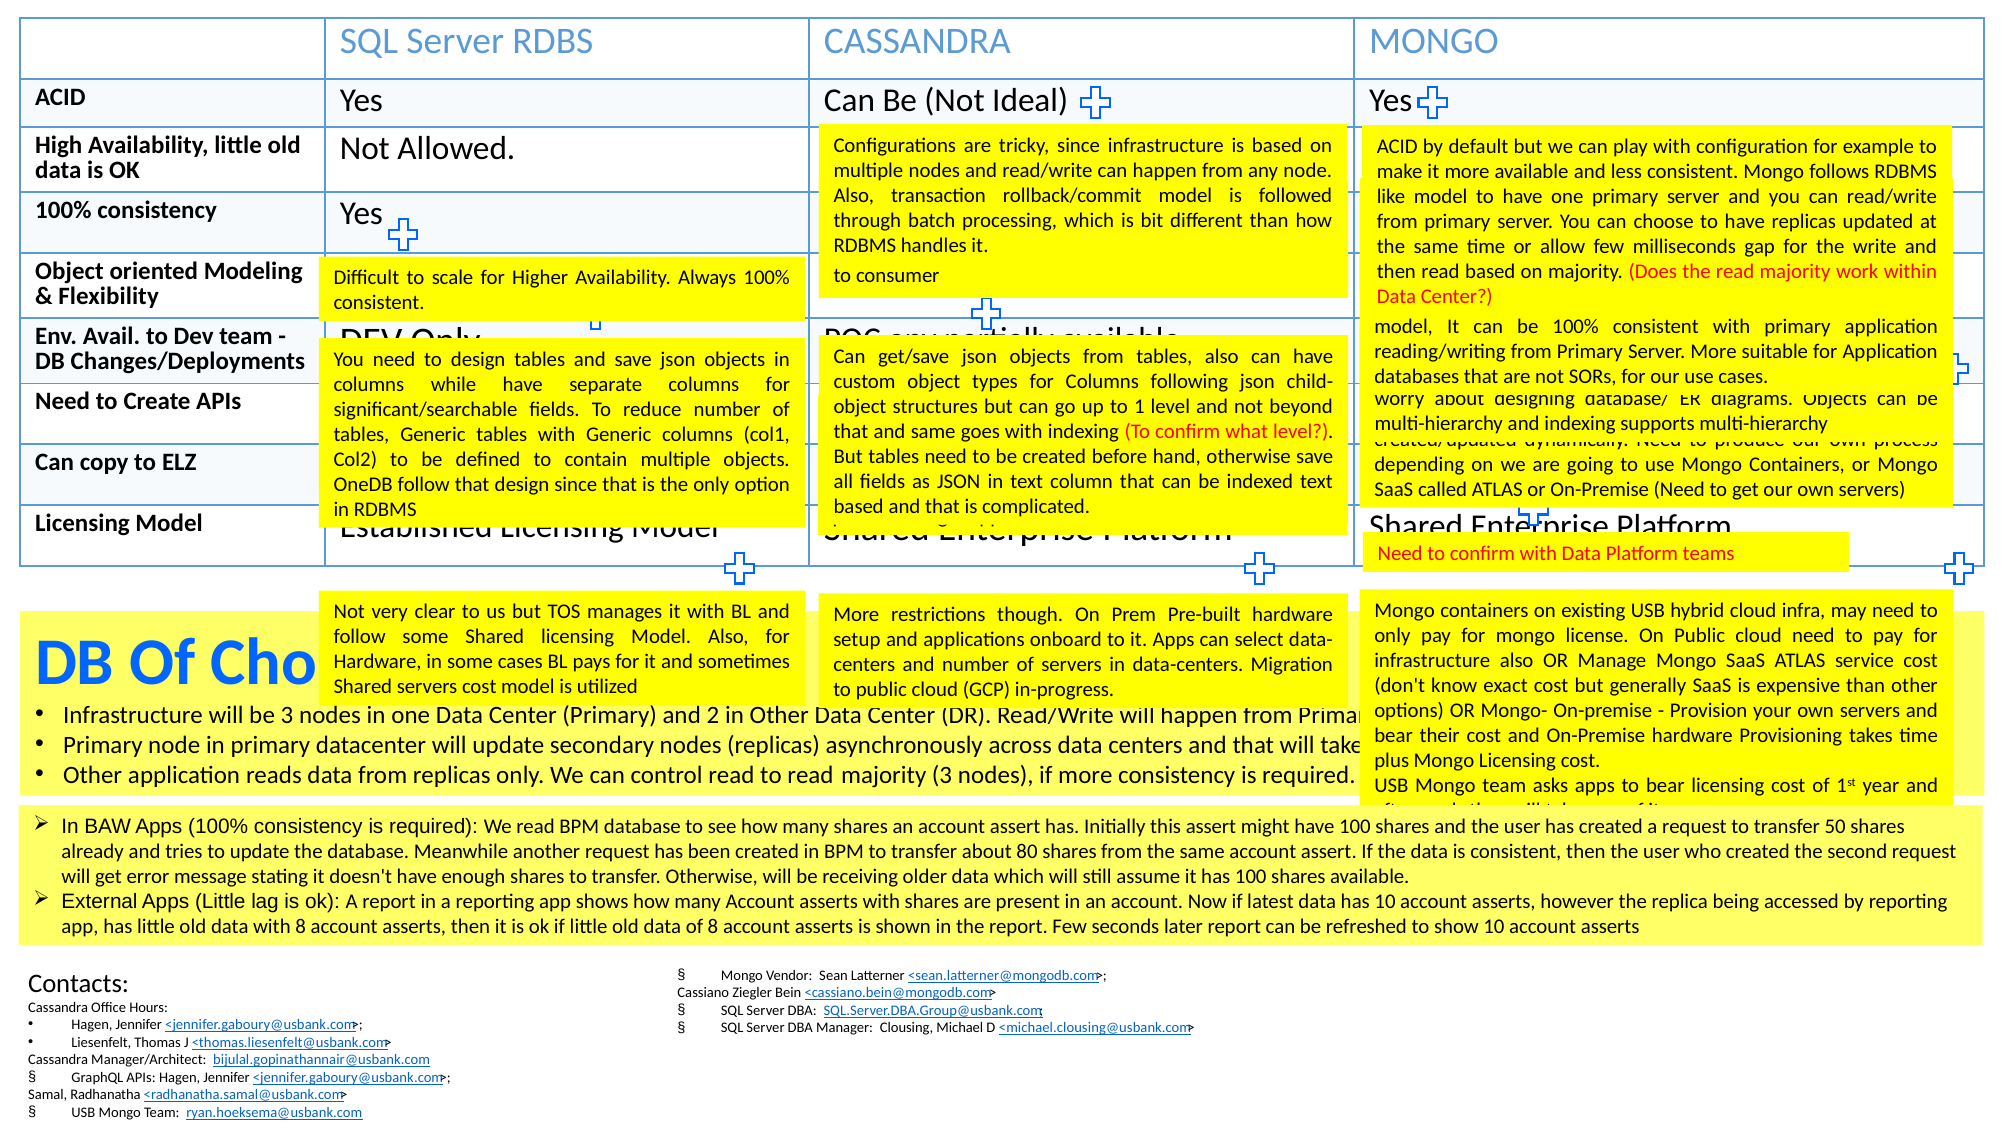

|  | SQL Server RDBS | CASSANDRA | MONGO |
| --- | --- | --- | --- |
| ACID | Yes | Can Be (Not Ideal) | Yes |
| High Availability, little old data is OK | Not Allowed. | Winner!!! | Yes |
| 100% consistency | Yes | Can Be (Not Ideal) | Yes/ Better Designed for this. |
| Object oriented Modeling & Flexibility | Least Favorable | 2nd Choice | Winner!!! |
| Env. Avail. to Dev team - DB Changes/Deployments | DEV Only | POC env partially available | All environments under App Team Control |
| Need to Create APIs | No | Yes (GraphQL APIs.) | No |
| Can copy to ELZ | Yes | Yes | Yes |
| Licensing Model | Established Licensing Model | Shared Enterprise Platform | Shared Enterprise Platform. |

Configurations are tricky, since infrastructure is based on multiple nodes and read/write can happen from any node. Also, transaction rollback/commit model is followed through batch processing, which is bit different than how RDBMS handles it.
ACID by default but we can play with configuration for example to make it more available and less consistent. Mongo follows RDBMS like model to have one primary server and you can read/write from primary server. You can choose to have replicas updated at the same time or allow few milliseconds gap for the write and then read based on majority. (Does the read majority work within Data Center?)

Can be configured to be more available and less consistent. Follow Primary server concept for Write and has replication/ Sharding model. Read can be from Primary OR from replicas based on majority OR from any replica with majority or not.
Ideal for Catalog apps, like Netflix, Amazon shopping, Enterprise Data. Supports multiple replication across multiple regions. Read/Write from any node, from closest to consumer

Mongo can be configured to be more Available and can replicate in Other Regions like Europe. But since Mongo follows primary server model, It can be 100% consistent with primary application reading/writing from Primary Server. More suitable for Application databases that are not SORs, for our use cases.
Difficult to scale for Higher Availability. Always 100% consistent.
Configurations are tricky

Get/ save json objects. Table structures/ indices / collections can be updated dynamically. Just design your business objects, don’t worry about designing database/ ER diagrams. Objects can be multi-hierarchy and indexing supports multi-hierarchy
Can get/save json objects from tables, also can have custom object types for Columns following json child-object structures but can go up to 1 level and not beyond that and same goes with indexing (To confirm what level?). But tables need to be created before hand, otherwise save all fields as JSON in text column that can be indexed text based and that is complicated.
You need to design tables and save json objects in columns while have separate columns for significant/searchable fields. To reduce number of tables, Generic tables with Generic columns (col1, Col2) to be defined to contain multiple objects. OneDB follow that design since that is the only option in RDBMS

Db changes will be minimal since tables/indices can be created/updated dynamically. Need to produce our own process depending on we are going to use Mongo Containers, or Mongo SaaS called ATLAS or On-Premise (Need to get our own servers)
Use POC as Dev. But can partially work because still need to confirm db design with Cassandra office hours and need to get APIs created even in POC with the support of another team. For higher environments need to follow process and get approvals from Cassandra team
For Higher environment run DB scripts as part of deployments and for UAT and PROD need approvals to run db script

Need to confirm with Data Platform teams

Mongo containers on existing USB hybrid cloud infra, may need to only pay for mongo license. On Public cloud need to pay for infrastructure also OR Manage Mongo SaaS ATLAS service cost (don't know exact cost but generally SaaS is expensive than other options) OR Mongo- On-premise - Provision your own servers and bear their cost and On-Premise hardware Provisioning takes time plus Mongo Licensing cost.
USB Mongo team asks apps to bear licensing cost of 1st year and afterwards they will take care of it.
Not very clear to us but TOS manages it with BL and follow some Shared licensing Model. Also, for Hardware, in some cases BL pays for it and sometimes Shared servers cost model is utilized
More restrictions though. On Prem Pre-built hardware setup and applications onboard to it. Apps can select data-centers and number of servers in data-centers. Migration to public cloud (GCP) in-progress.
DB Of Choice: MONGO DB
Infrastructure will be 3 nodes in one Data Center (Primary) and 2 in Other Data Center (DR). Read/Write will happen from Primary node in Primary Data Center.
Primary node in primary datacenter will update secondary nodes (replicas) asynchronously across data centers and that will take few milliseconds.
Other application reads data from replicas only. We can control read to read majority (3 nodes), if more consistency is required.
In BAW Apps (100% consistency is required): We read BPM database to see how many shares an account assert has. Initially this assert might have 100 shares and the user has created a request to transfer 50 shares already and tries to update the database. Meanwhile another request has been created in BPM to transfer about 80 shares from the same account assert. If the data is consistent, then the user who created the second request will get error message stating it doesn't have enough shares to transfer. Otherwise, will be receiving older data which will still assume it has 100 shares available.
External Apps (Little lag is ok): A report in a reporting app shows how many Account asserts with shares are present in an account. Now if latest data has 10 account asserts, however the replica being accessed by reporting app, has little old data with 8 account asserts, then it is ok if little old data of 8 account asserts is shown in the report. Few seconds later report can be refreshed to show 10 account asserts
Contacts:
Cassandra Office Hours:
Hagen, Jennifer <jennifer.gaboury@usbank.com>;
Liesenfelt, Thomas J <thomas.liesenfelt@usbank.com>
Cassandra Manager/Architect:  bijulal.gopinathannair@usbank.com
GraphQL APIs: Hagen, Jennifer <jennifer.gaboury@usbank.com>;
Samal, Radhanatha <radhanatha.samal@usbank.com>
USB Mongo Team:  ryan.hoeksema@usbank.com
Mongo Vendor:  Sean Latterner <sean.latterner@mongodb.com>;
Cassiano Ziegler Bein <cassiano.bein@mongodb.com>
SQL Server DBA:  SQL.Server.DBA.Group@usbank.com;
SQL Server DBA Manager:  Clousing, Michael D <michael.clousing@usbank.com>